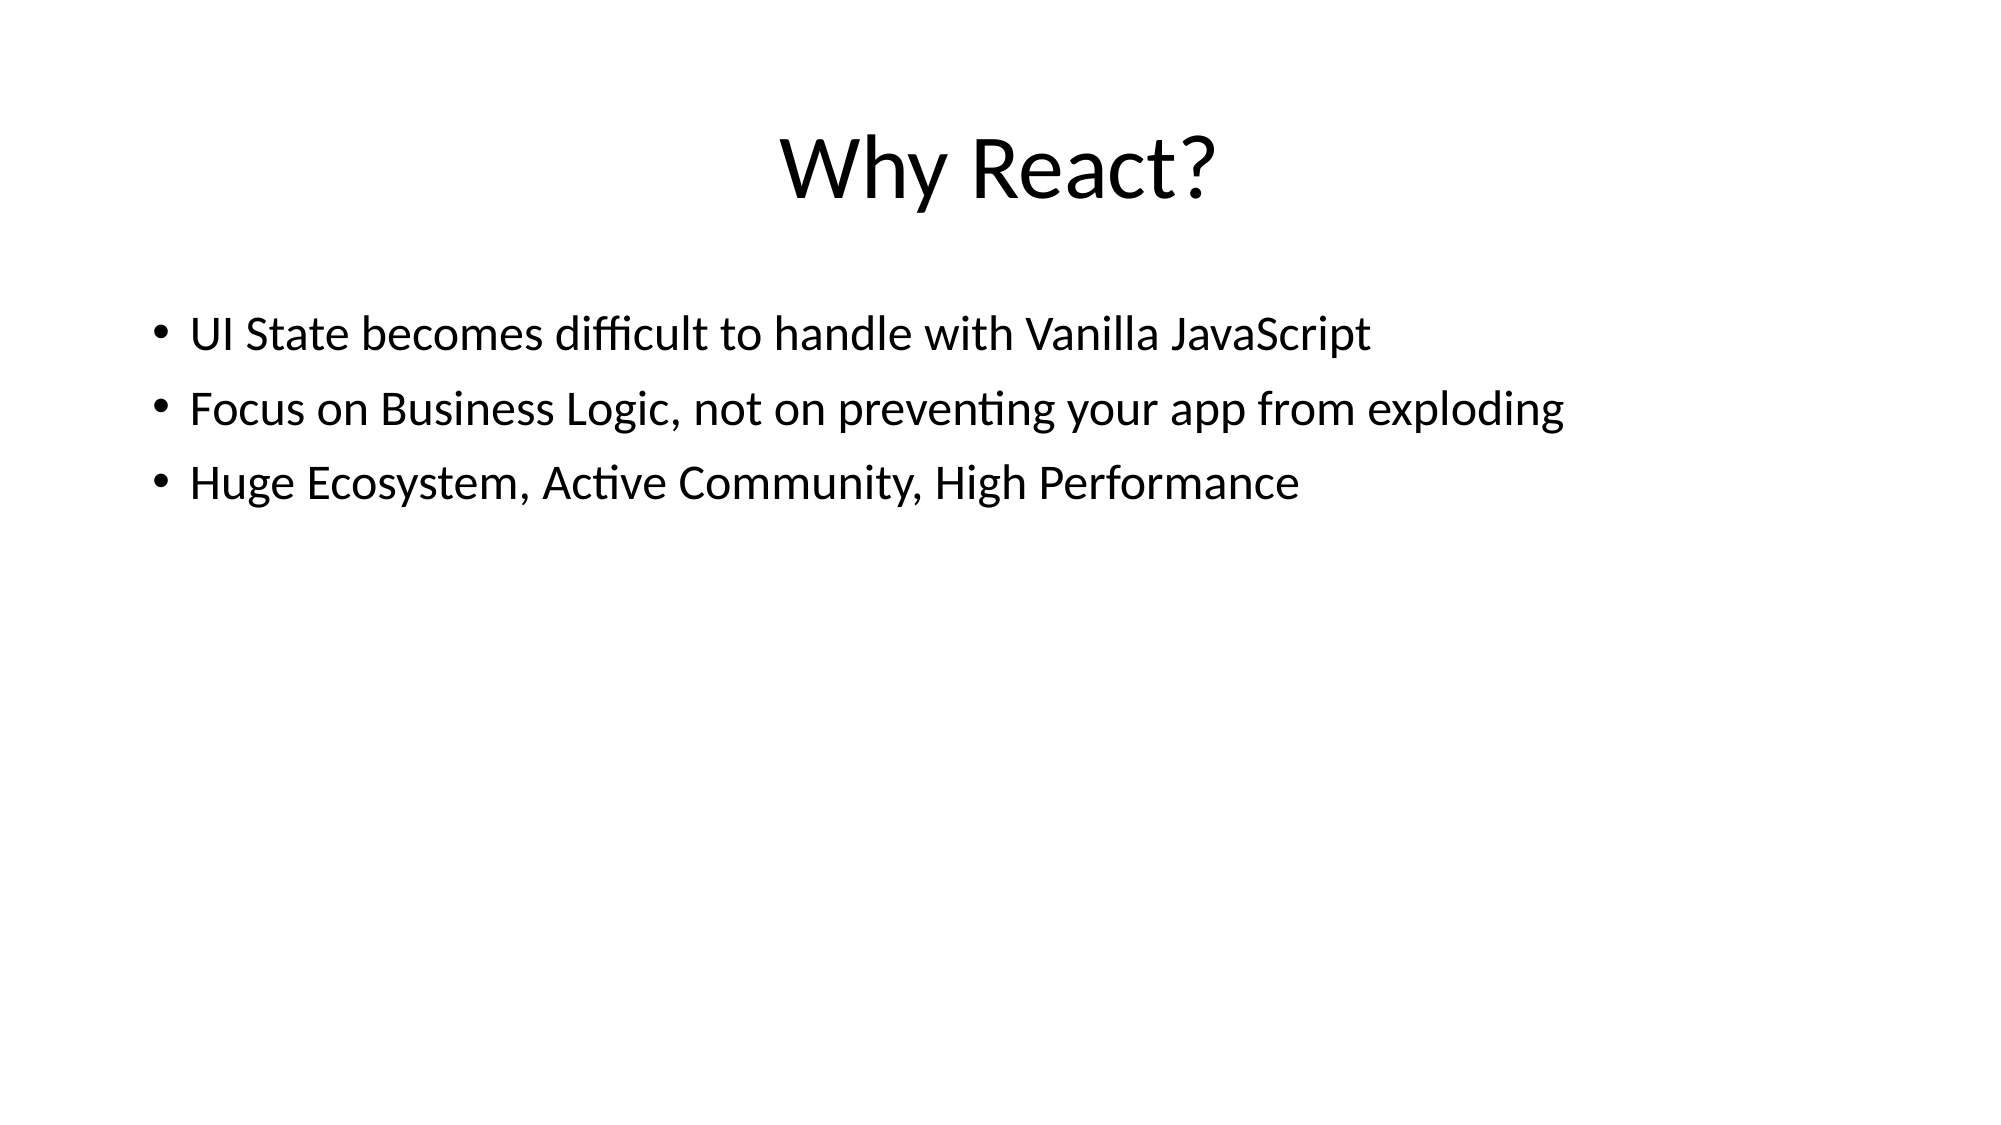

# Why React?
UI State becomes difficult to handle with Vanilla JavaScript
Focus on Business Logic, not on preventing your app from exploding
Huge Ecosystem, Active Community, High Performance